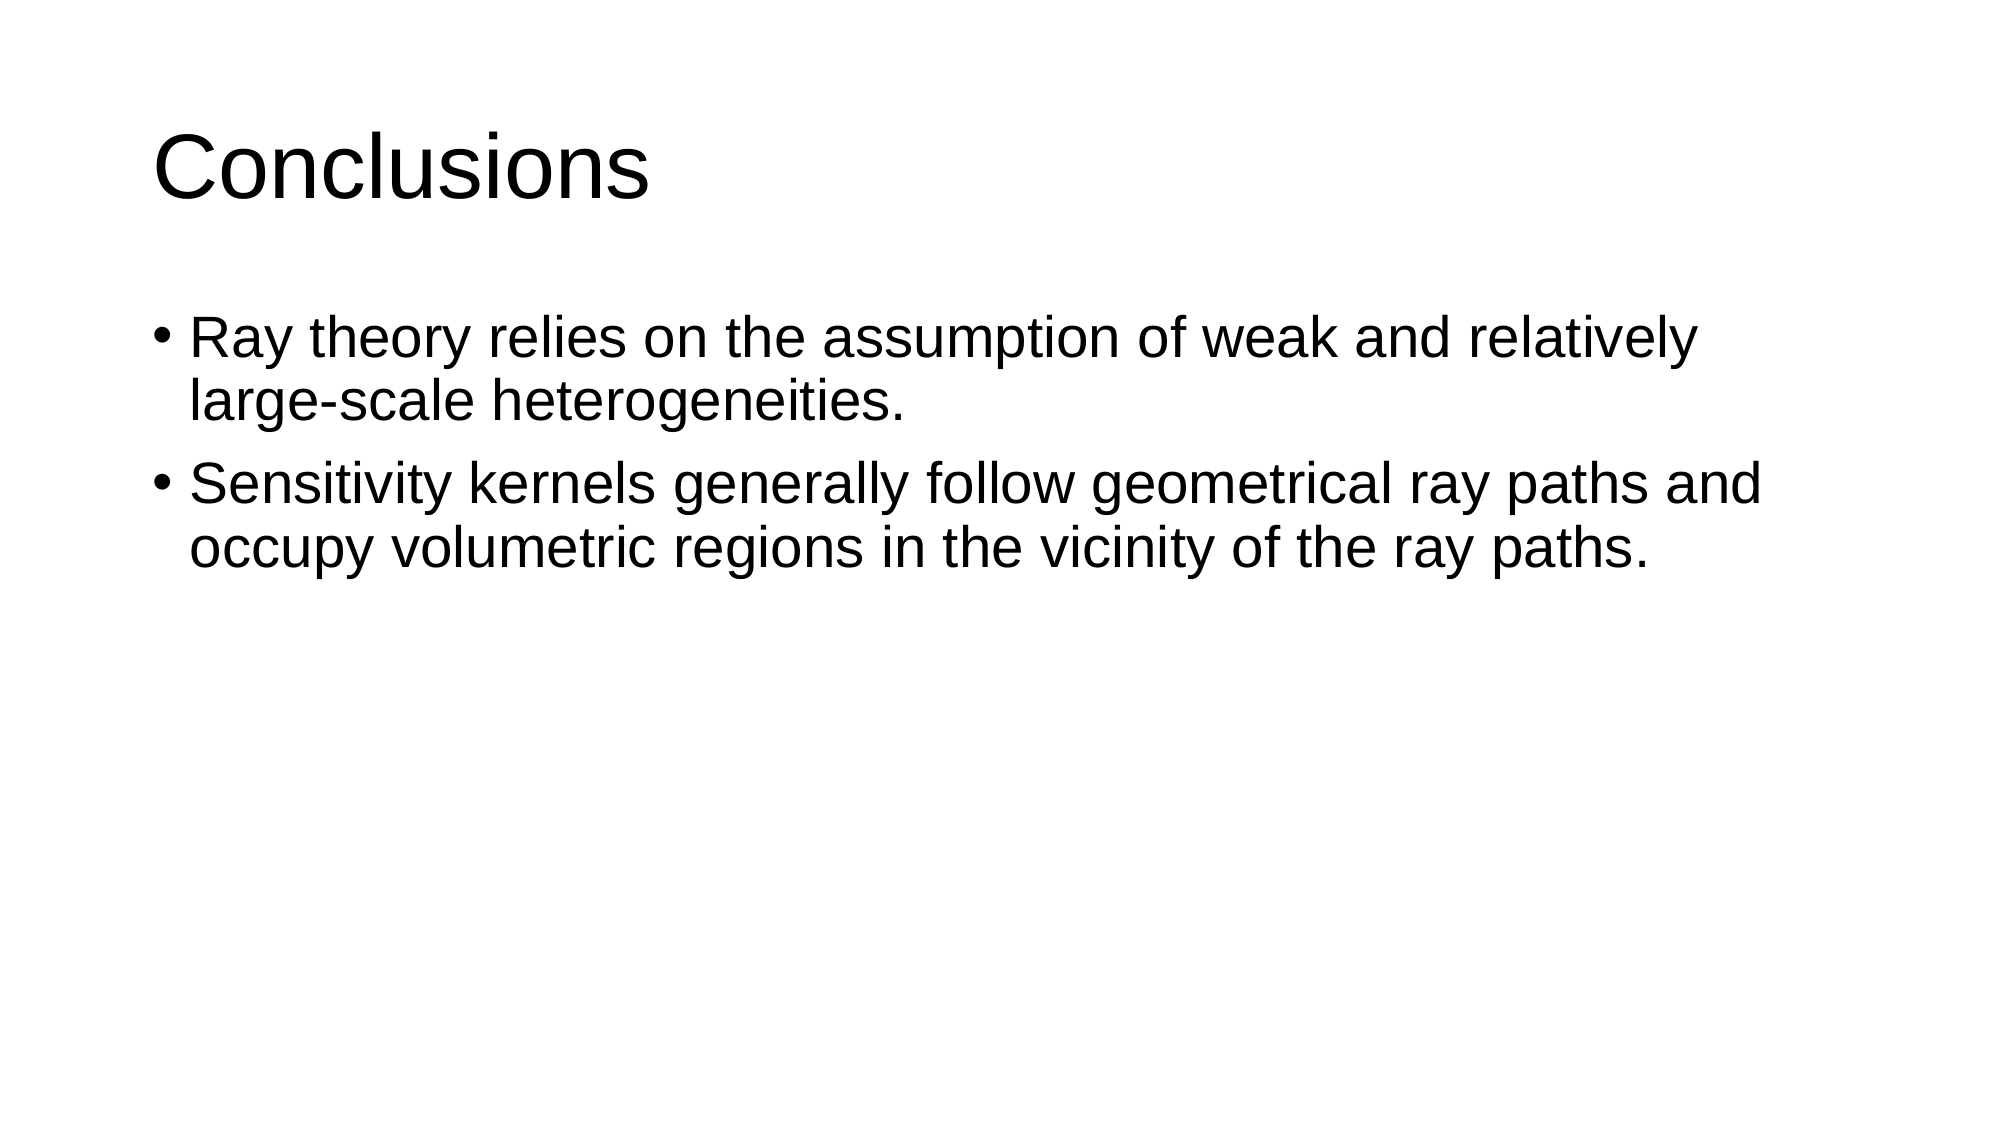

# Conclusions
Ray theory relies on the assumption of weak and relatively large-scale heterogeneities.
Sensitivity kernels generally follow geometrical ray paths and occupy volumetric regions in the vicinity of the ray paths.